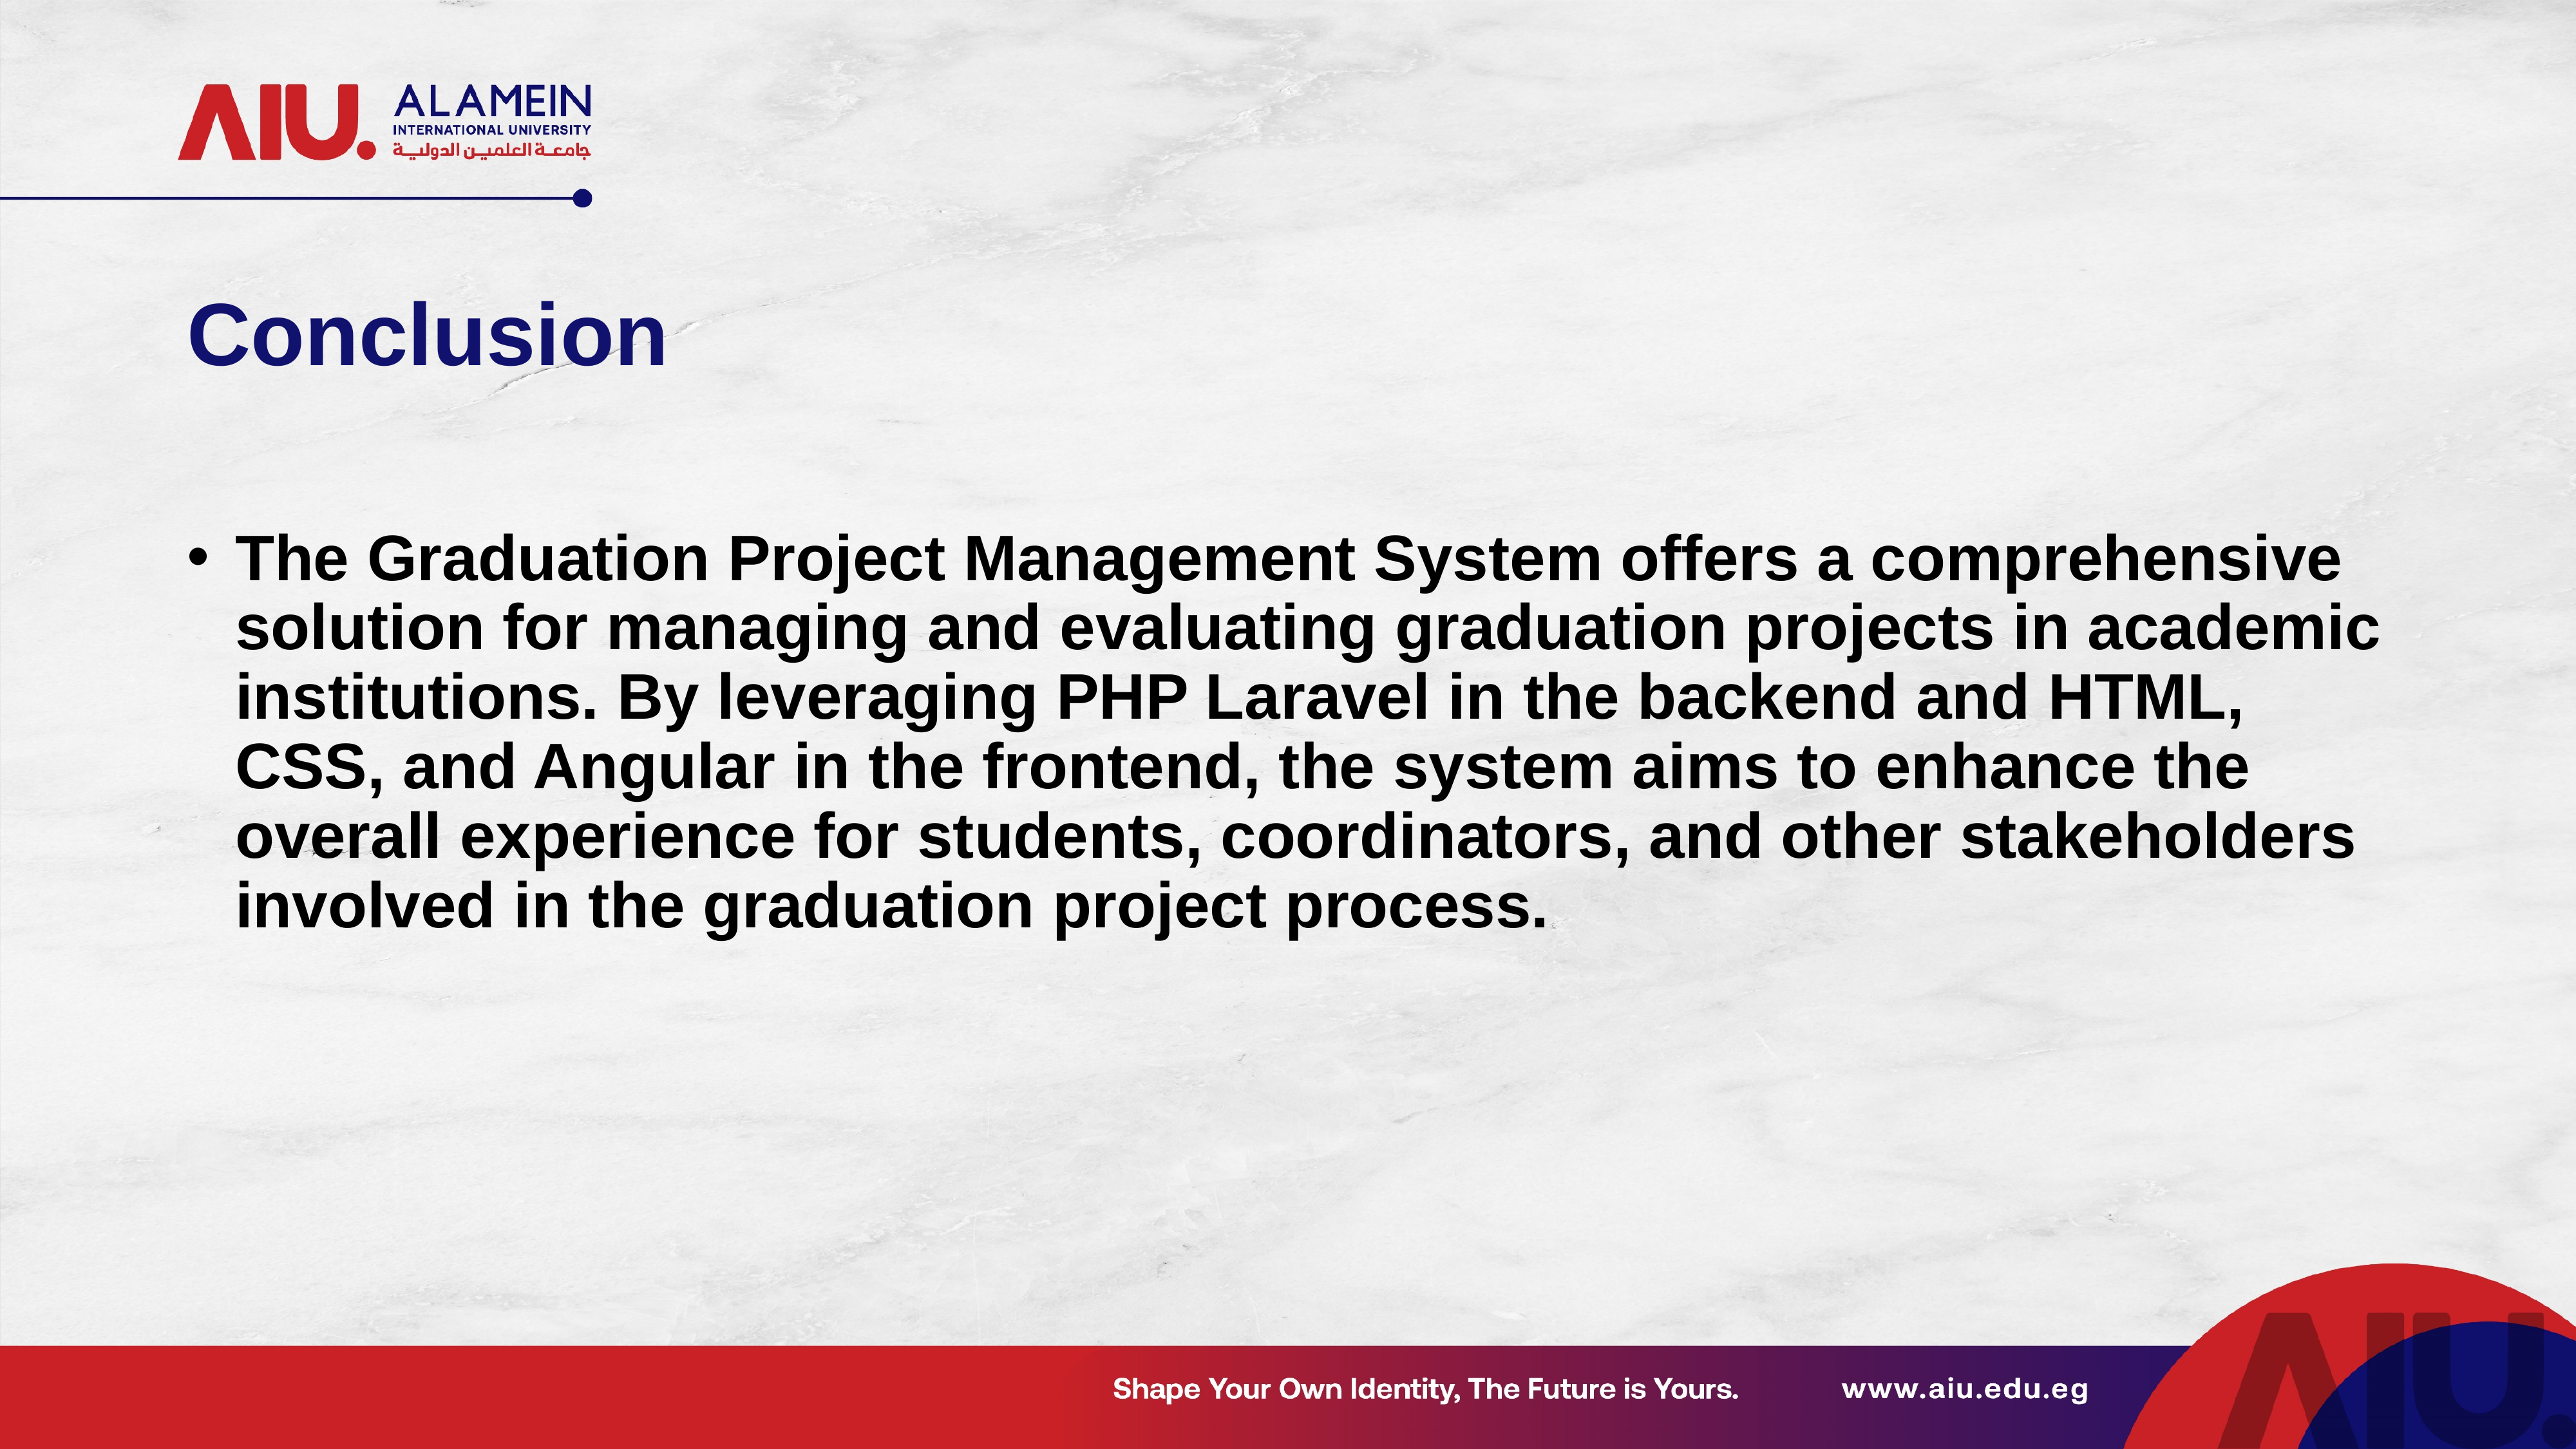

# Conclusion
The Graduation Project Management System offers a comprehensive solution for managing and evaluating graduation projects in academic institutions. By leveraging PHP Laravel in the backend and HTML, CSS, and Angular in the frontend, the system aims to enhance the overall experience for students, coordinators, and other stakeholders involved in the graduation project process.